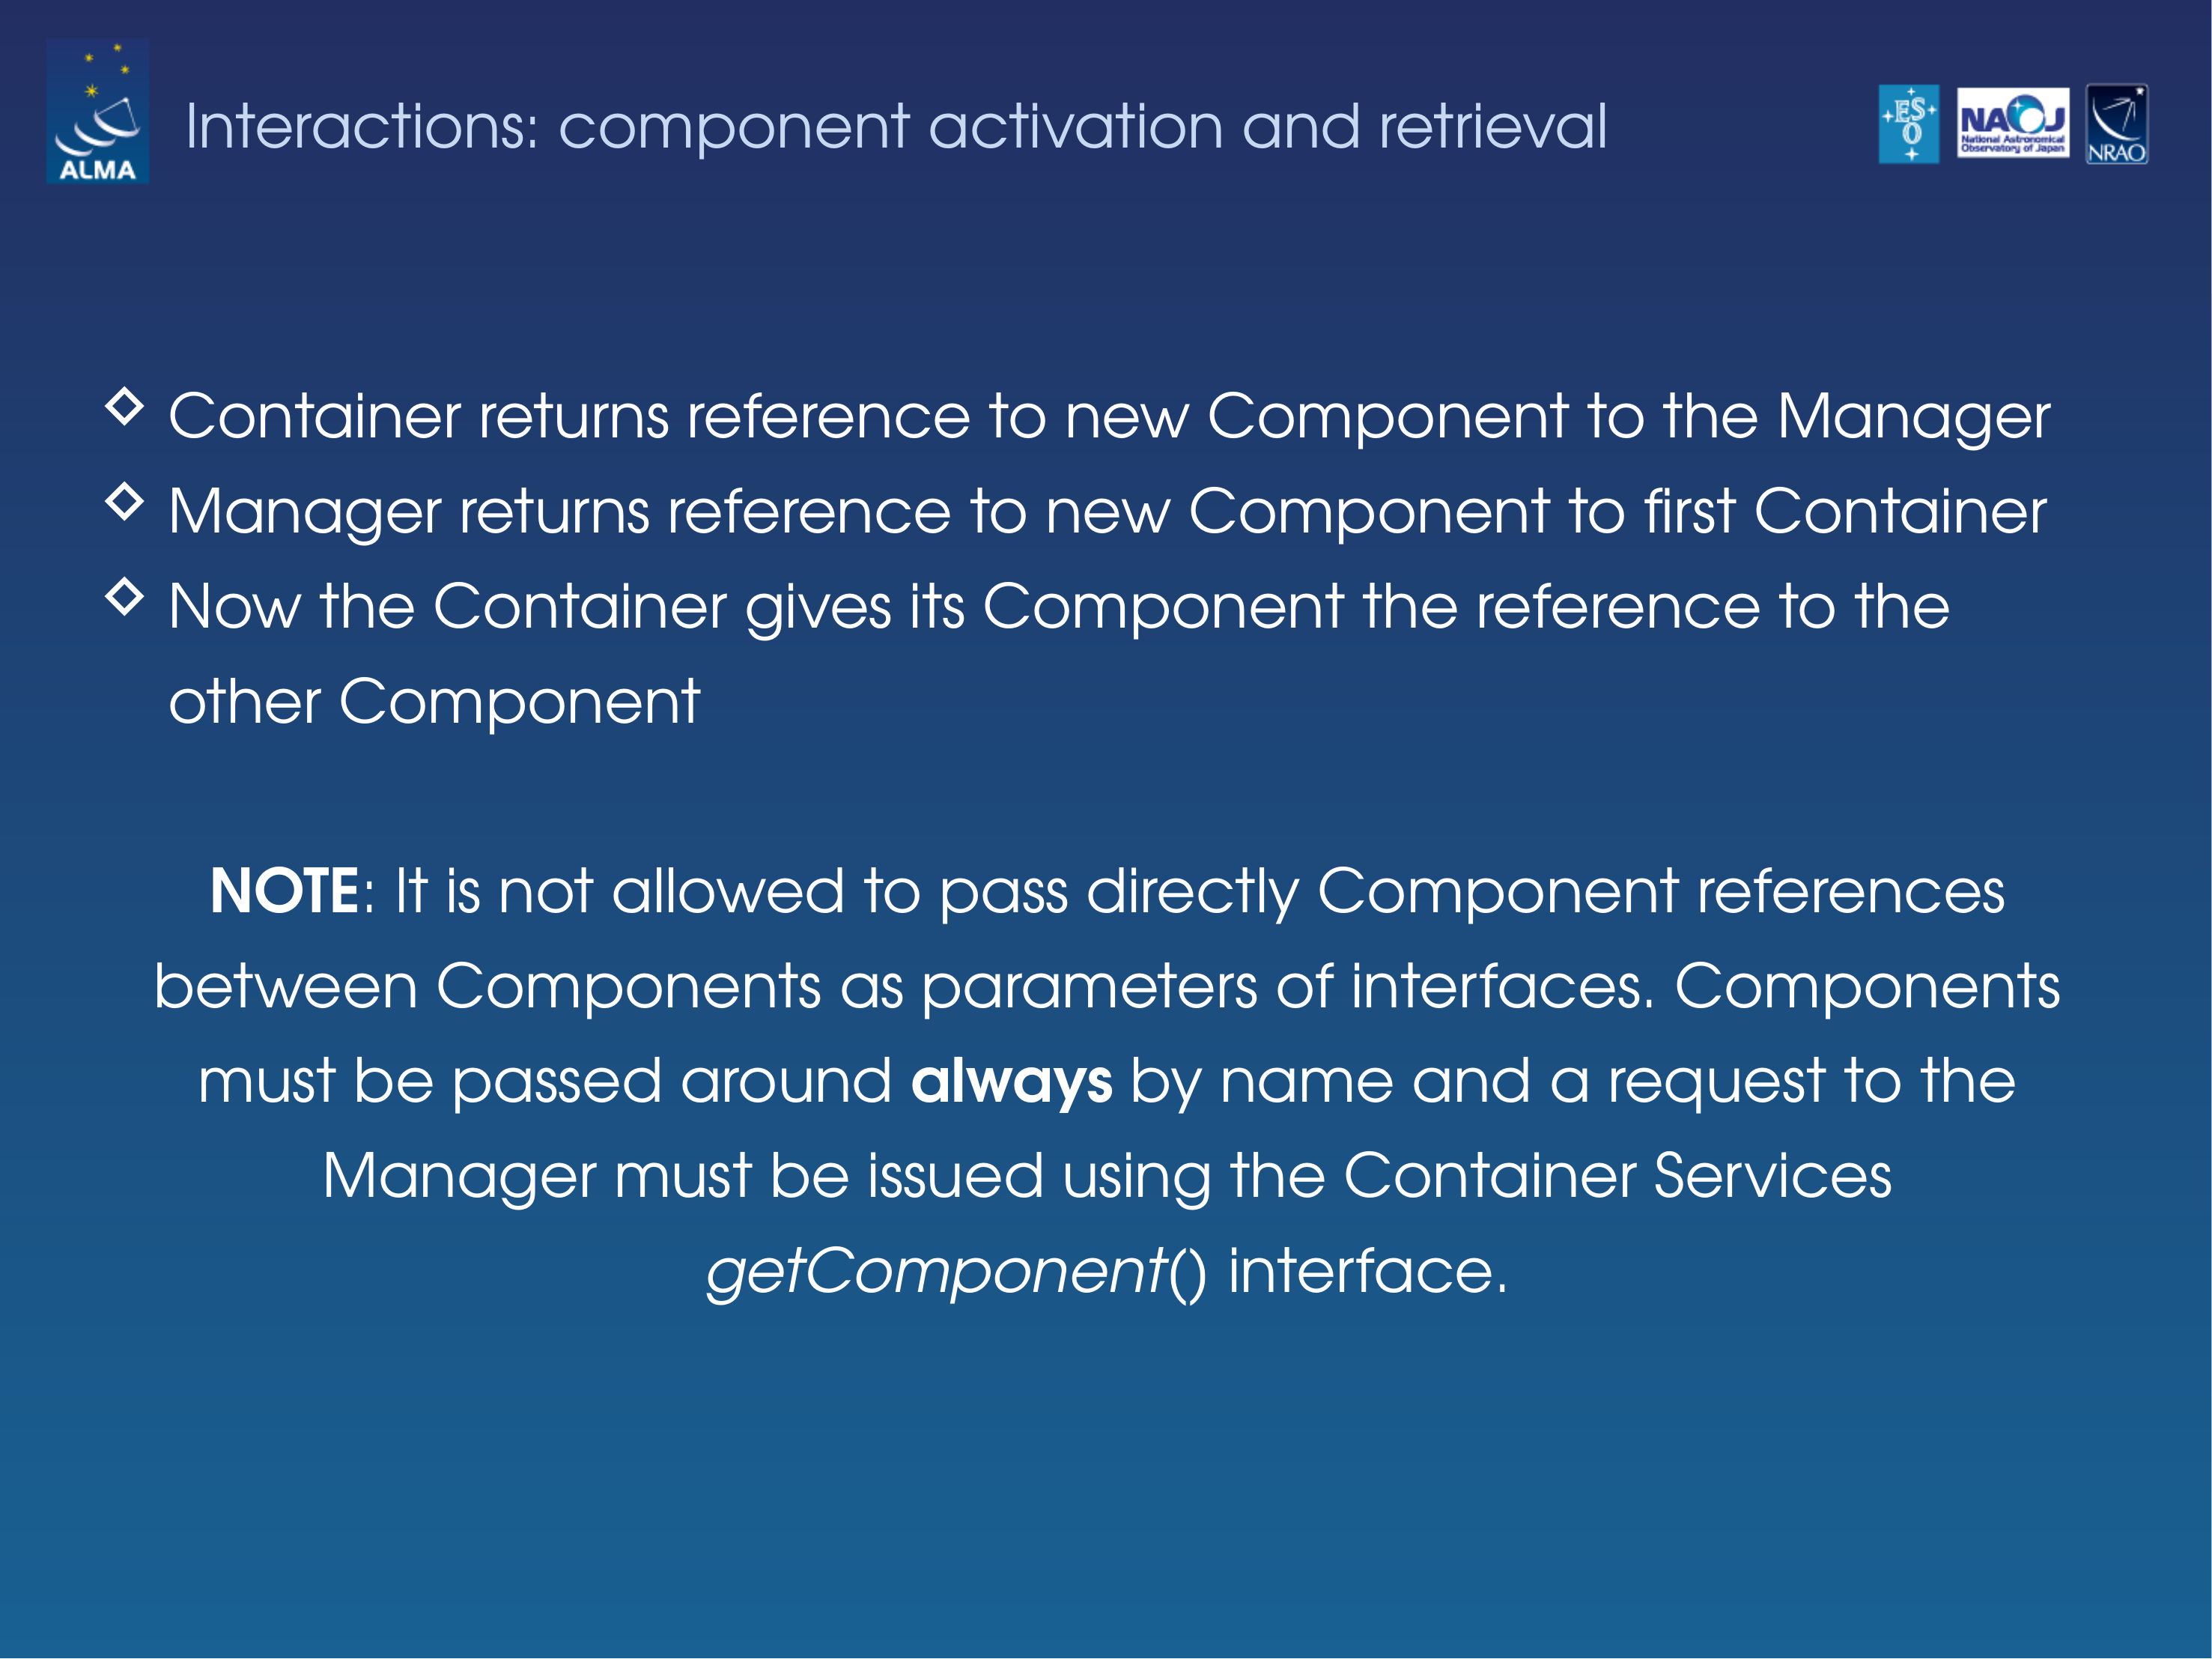

# Interactions: component activation and retrieval
Container returns reference to new Component to the Manager
Manager returns reference to new Component to first Container
Now the Container gives its Component the reference to the other Component

NOTE: It is not allowed to pass directly Component references between Components as parameters of interfaces. Components must be passed around always by name and a request to the Manager must be issued using the Container Services getComponent() interface.